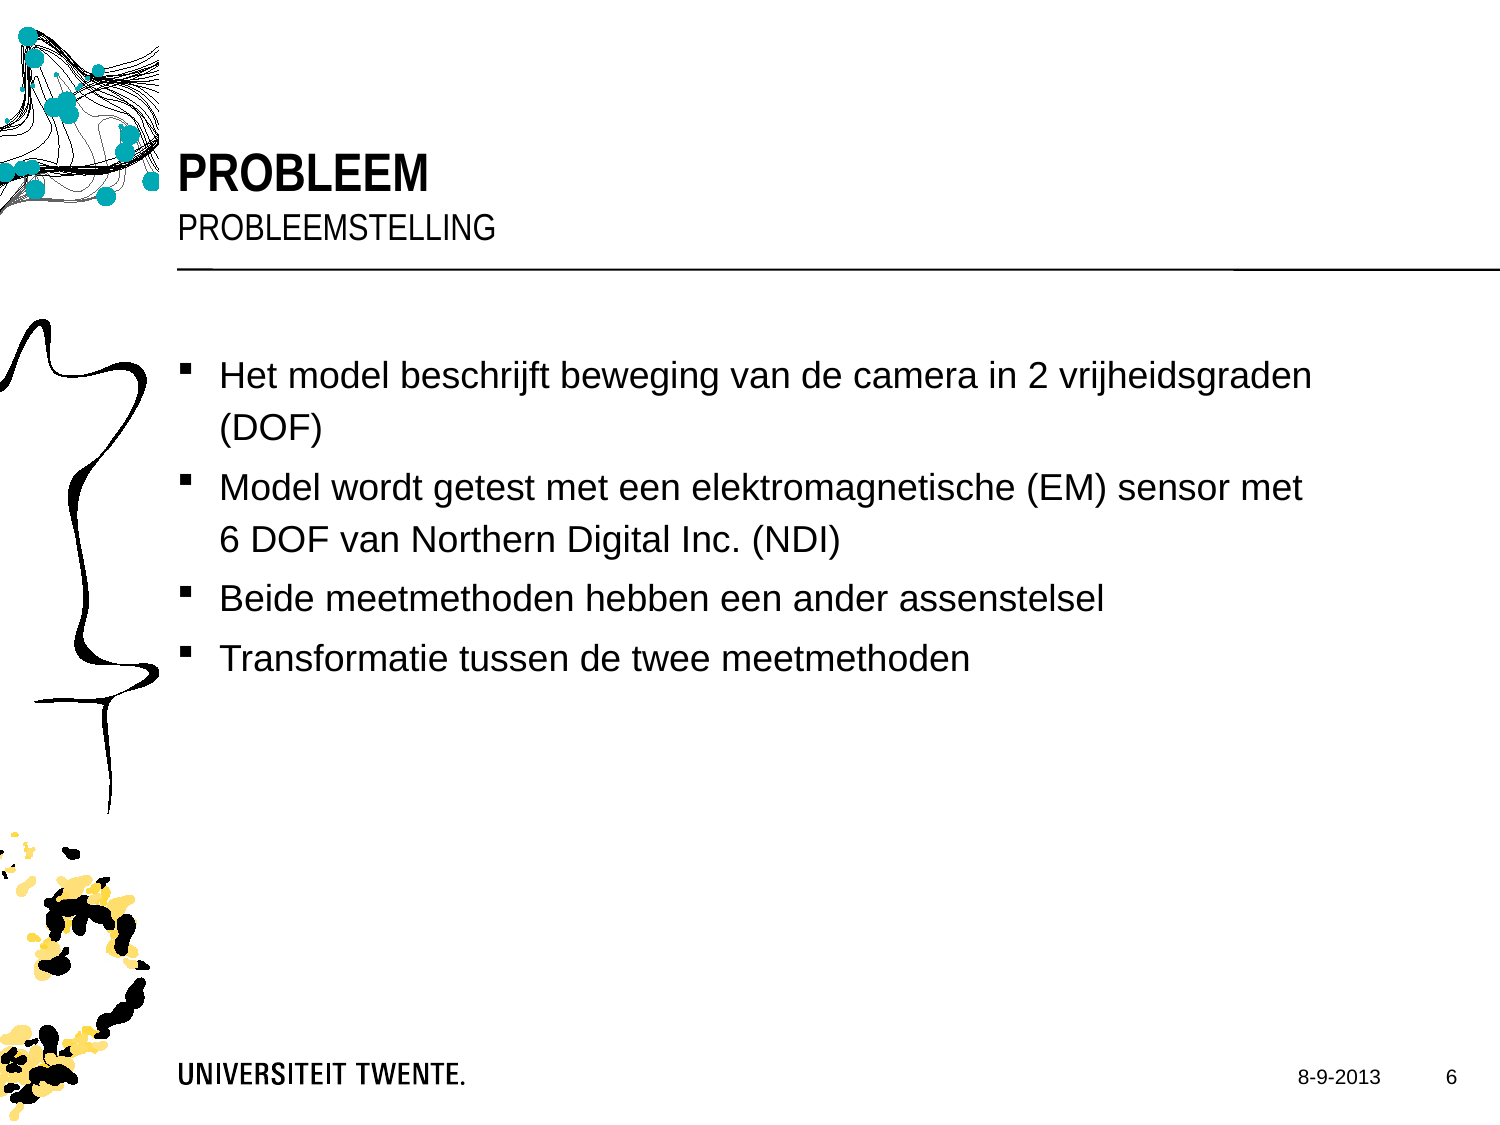

Probleem
probleemstelling
Het model beschrijft beweging van de camera in 2 vrijheidsgraden (DOF)
Model wordt getest met een elektromagnetische (EM) sensor met 6 DOF van Northern Digital Inc. (NDI)
Beide meetmethoden hebben een ander assenstelsel
Transformatie tussen de twee meetmethoden
6
8-9-2013